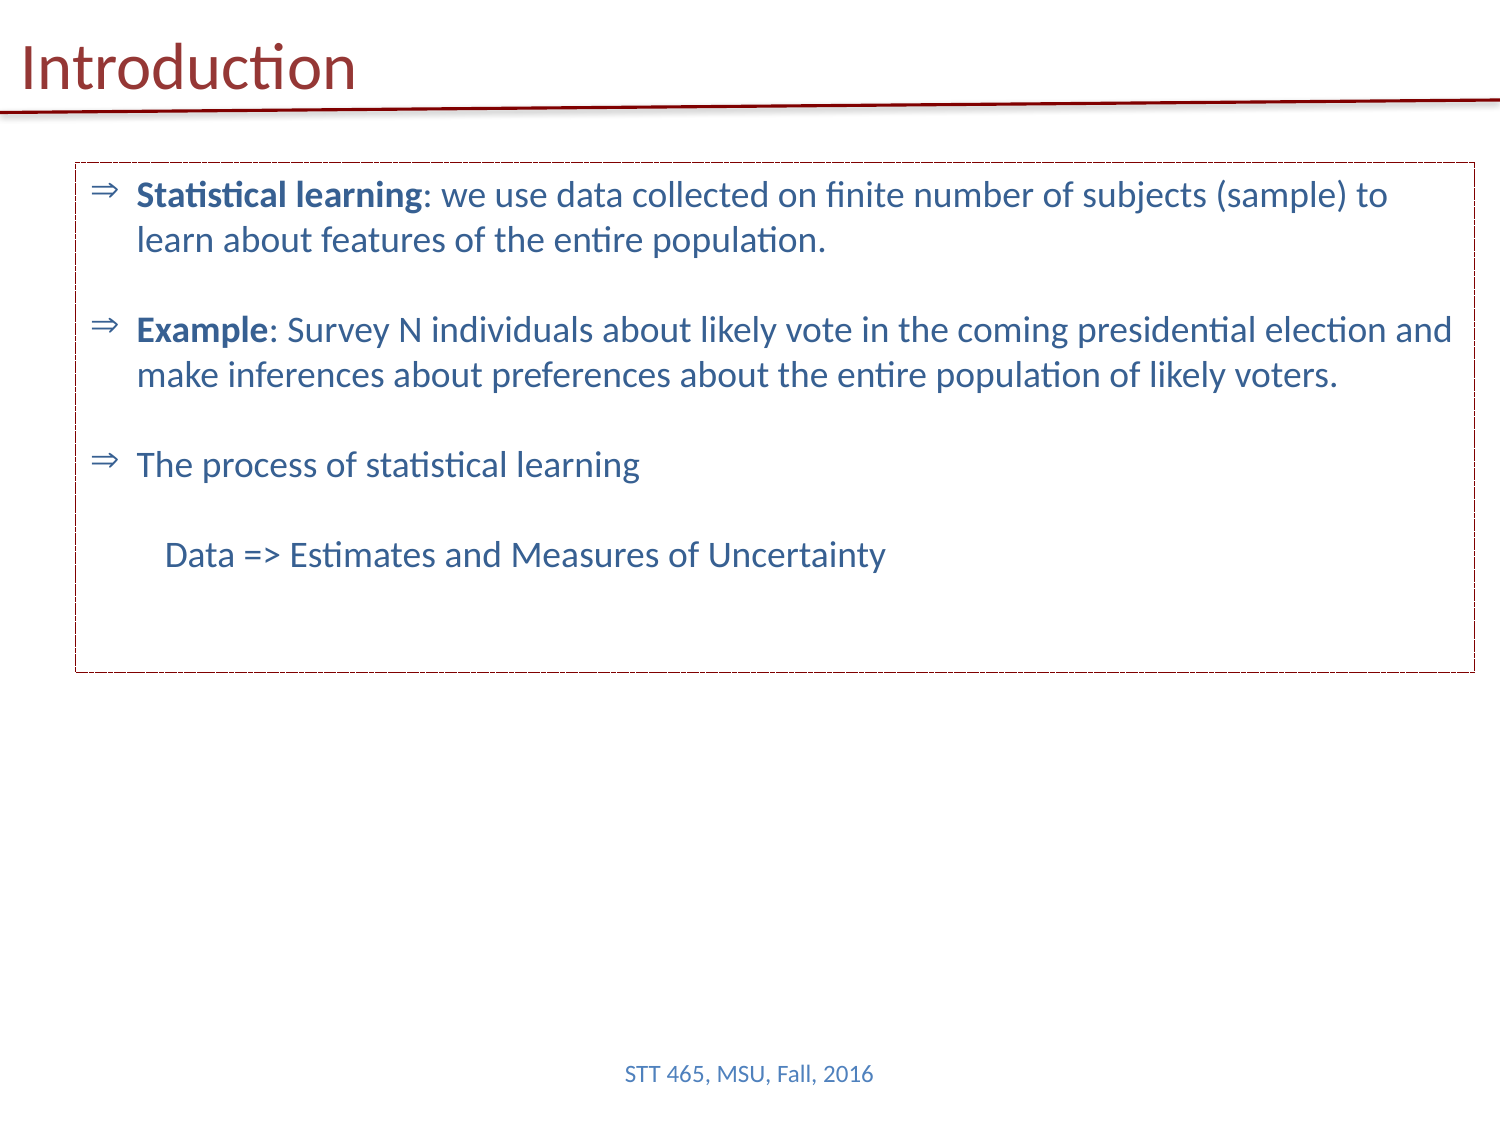

# Introduction
Statistical learning: we use data collected on finite number of subjects (sample) to learn about features of the entire population.

Example: Survey N individuals about likely vote in the coming presidential election and make inferences about preferences about the entire population of likely voters.

The process of statistical learning

Data => Estimates and Measures of Uncertainty

STT 465, MSU, Fall, 2016